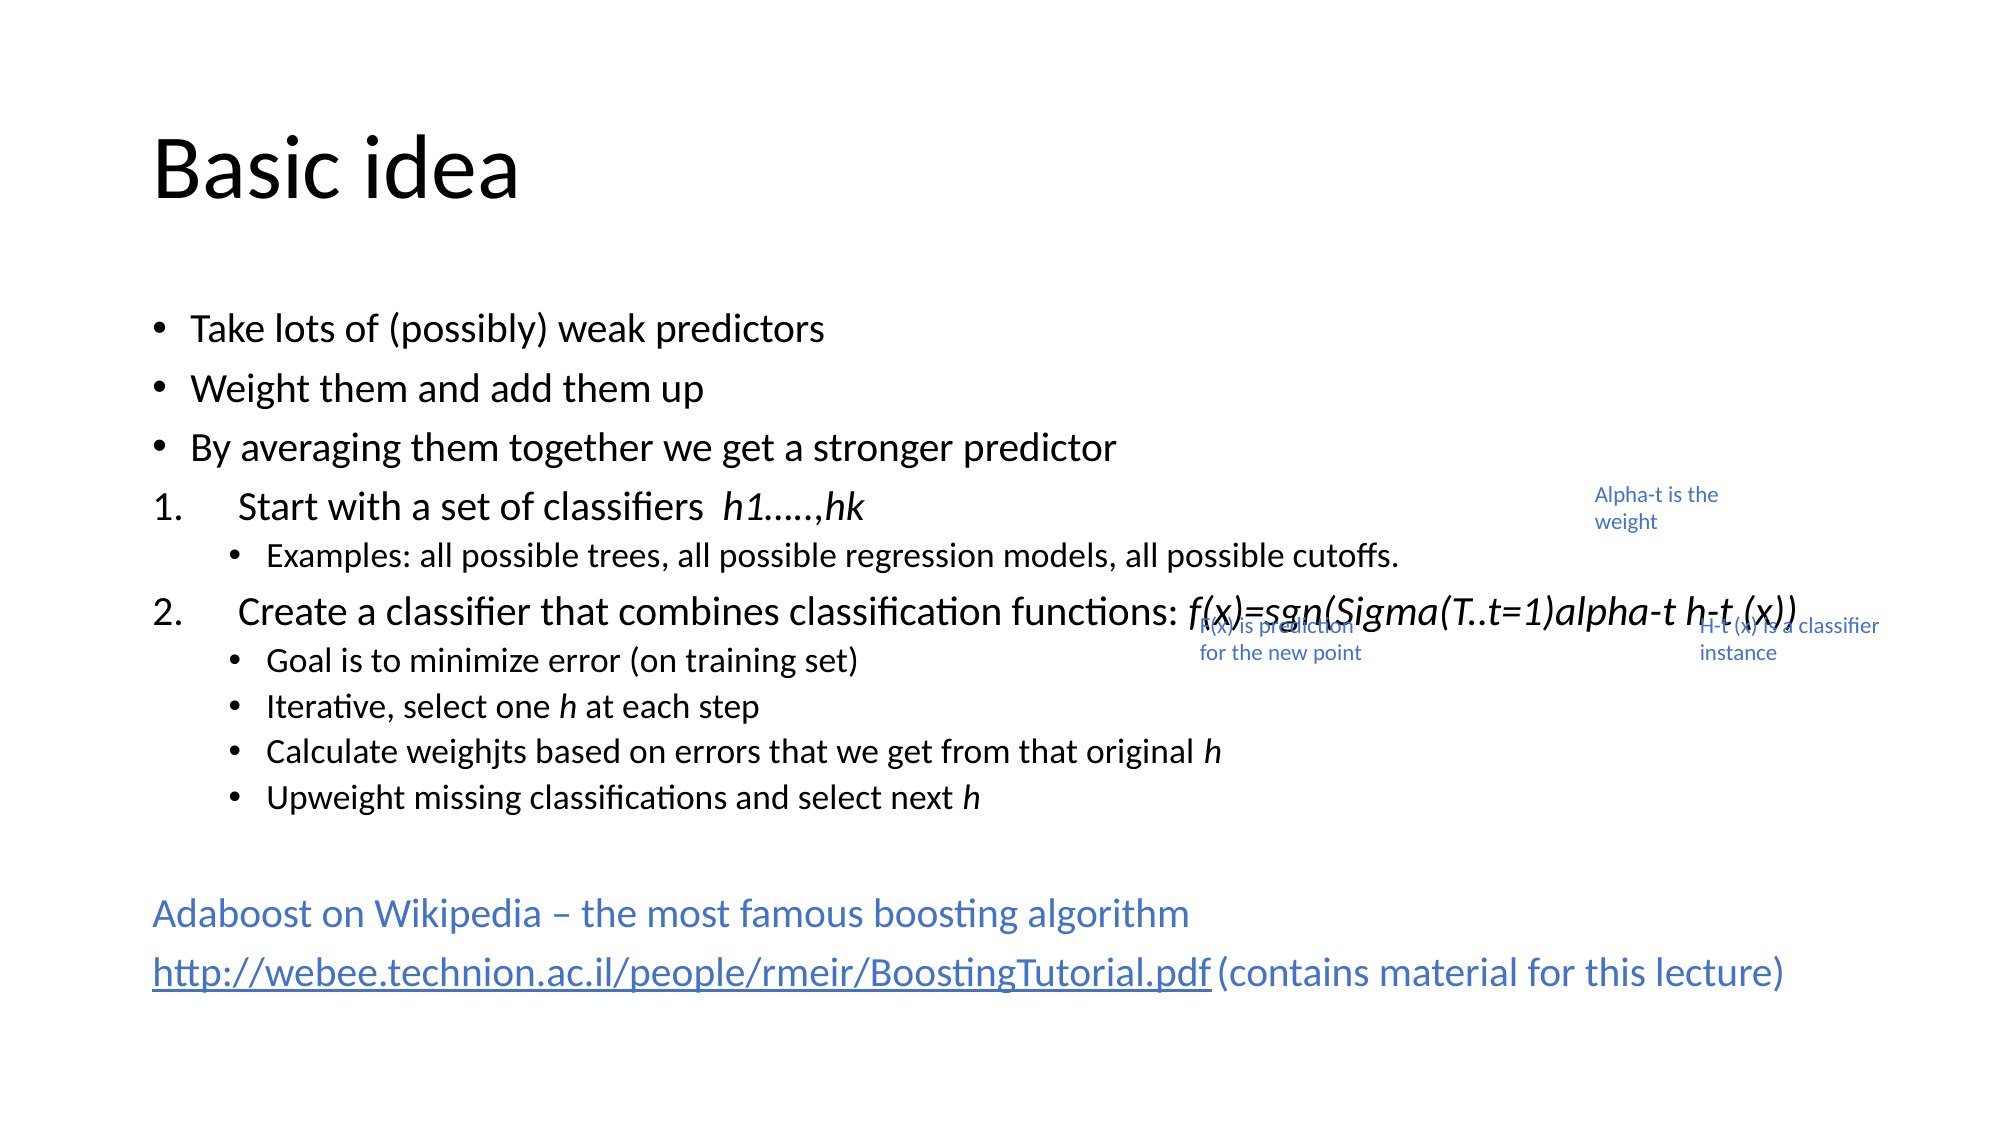

# Basic idea
Take lots of (possibly) weak predictors
Weight them and add them up
By averaging them together we get a stronger predictor
Start with a set of classifiers  h1…..,hk
Examples: all possible trees, all possible regression models, all possible cutoffs.
Create a classifier that combines classification functions: f(x)=sgn(Sigma(T..t=1)alpha-t h-t (x))
Goal is to minimize error (on training set)
Iterative, select one h at each step
Calculate weighjts based on errors that we get from that original h
Upweight missing classifications and select next h

Adaboost on Wikipedia – the most famous boosting algorithm
http://webee.technion.ac.il/people/rmeir/BoostingTutorial.pdf (contains material for this lecture)
Alpha-t is the weight
F(x) is prediction for the new point
H-t (x) is a classifier instance